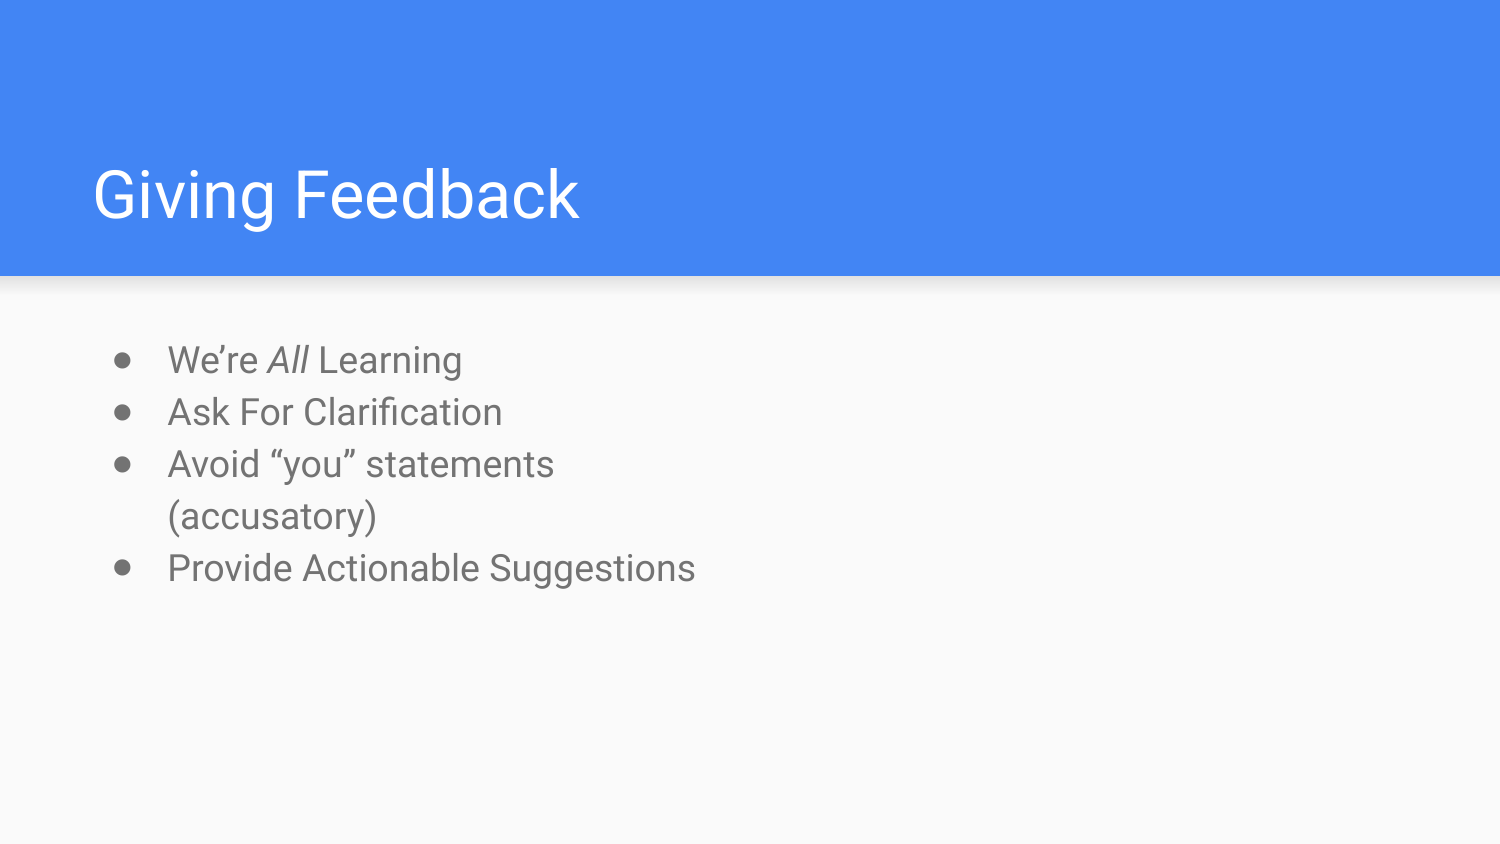

# Giving Feedback
We’re All Learning
Ask For Clarification
Avoid “you” statements (accusatory)
Provide Actionable Suggestions